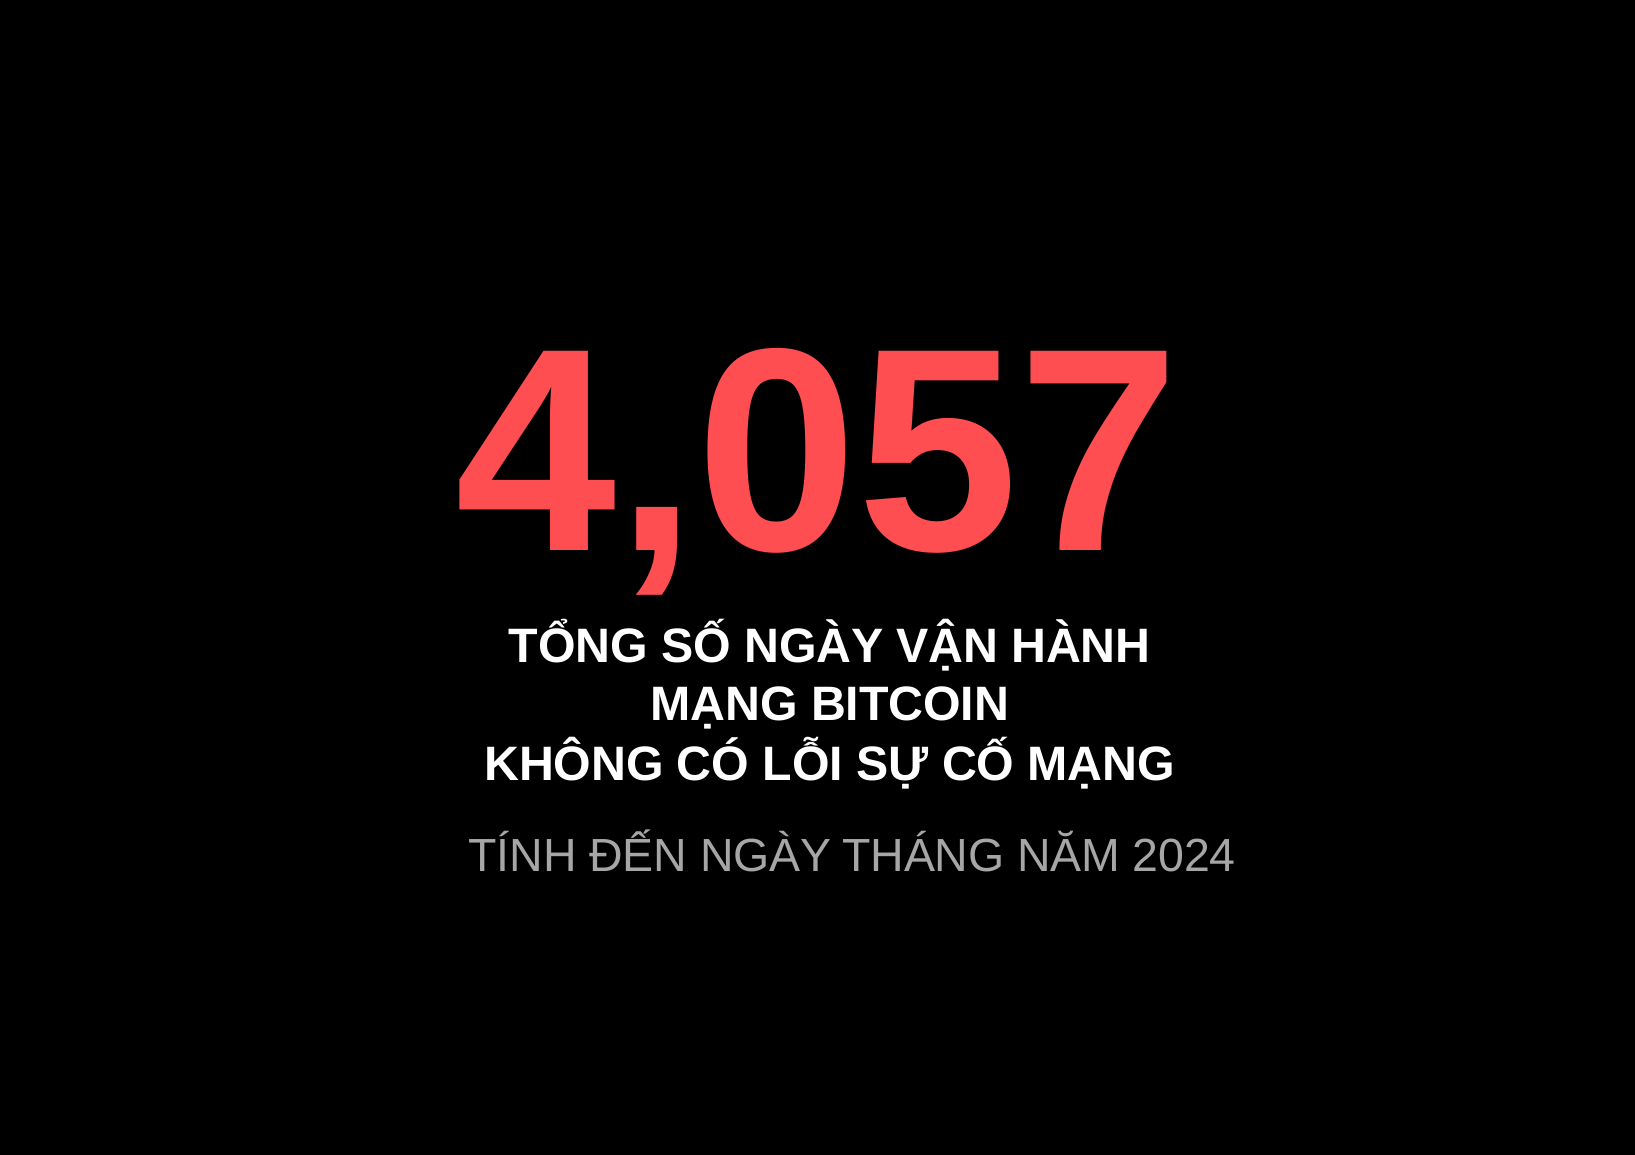

4,057
TỔNG SỐ NGÀY VẬN HÀNH
MẠNG BITCOIN
KHÔNG CÓ LỖI SỰ CỐ MẠNG
TÍNH ĐẾN NGÀY THÁNG NĂM 2024
@anilsaidso